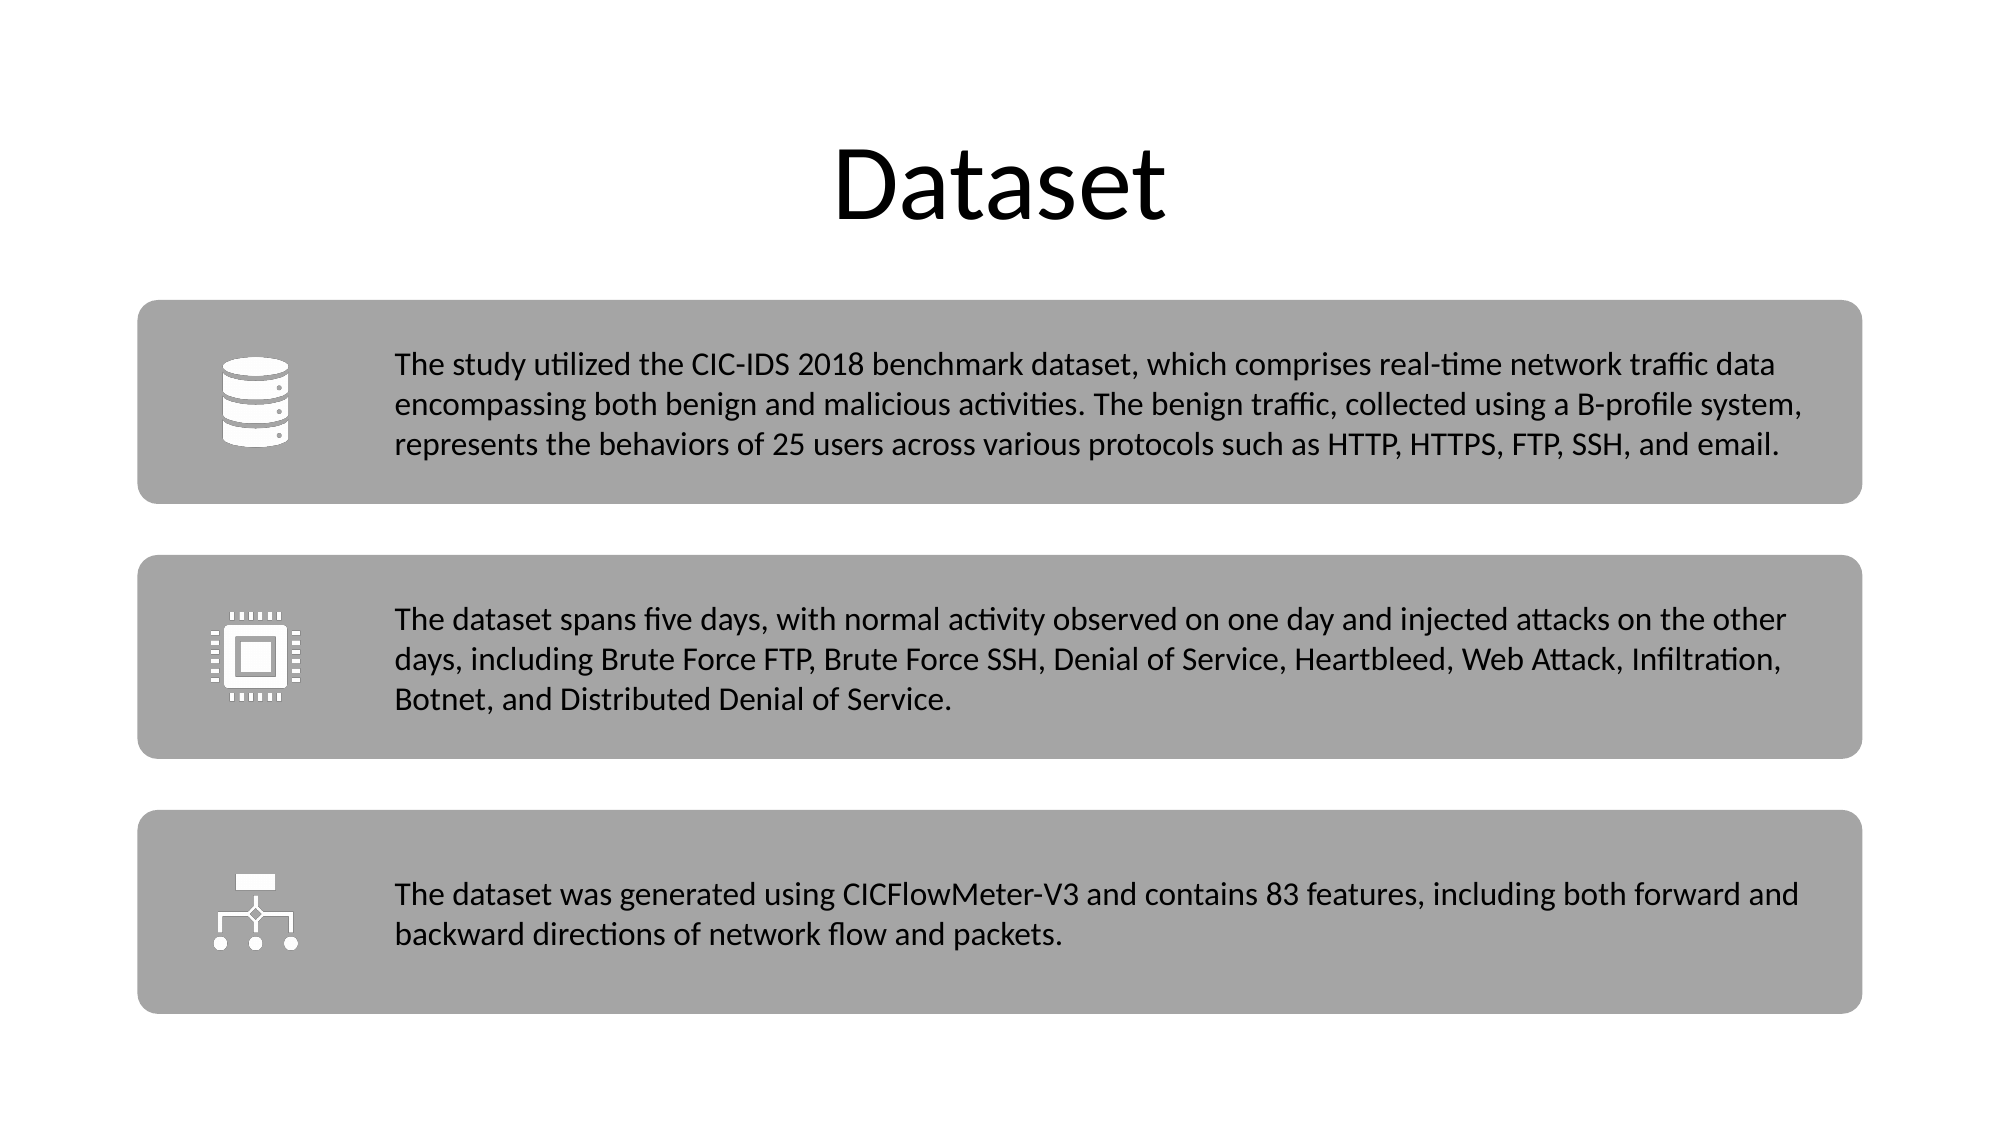

# Dataset
The study utilized the CIC-IDS 2018 benchmark dataset, which comprises real-time network traffic data encompassing both benign and malicious activities. The benign traffic, collected using a B-profile system, represents the behaviors of 25 users across various protocols such as HTTP, HTTPS, FTP, SSH, and email.
The dataset spans five days, with normal activity observed on one day and injected attacks on the other days, including Brute Force FTP, Brute Force SSH, Denial of Service, Heartbleed, Web Attack, Infiltration, Botnet, and Distributed Denial of Service.
The dataset was generated using CICFlowMeter-V3 and contains 83 features, including both forward and backward directions of network flow and packets.